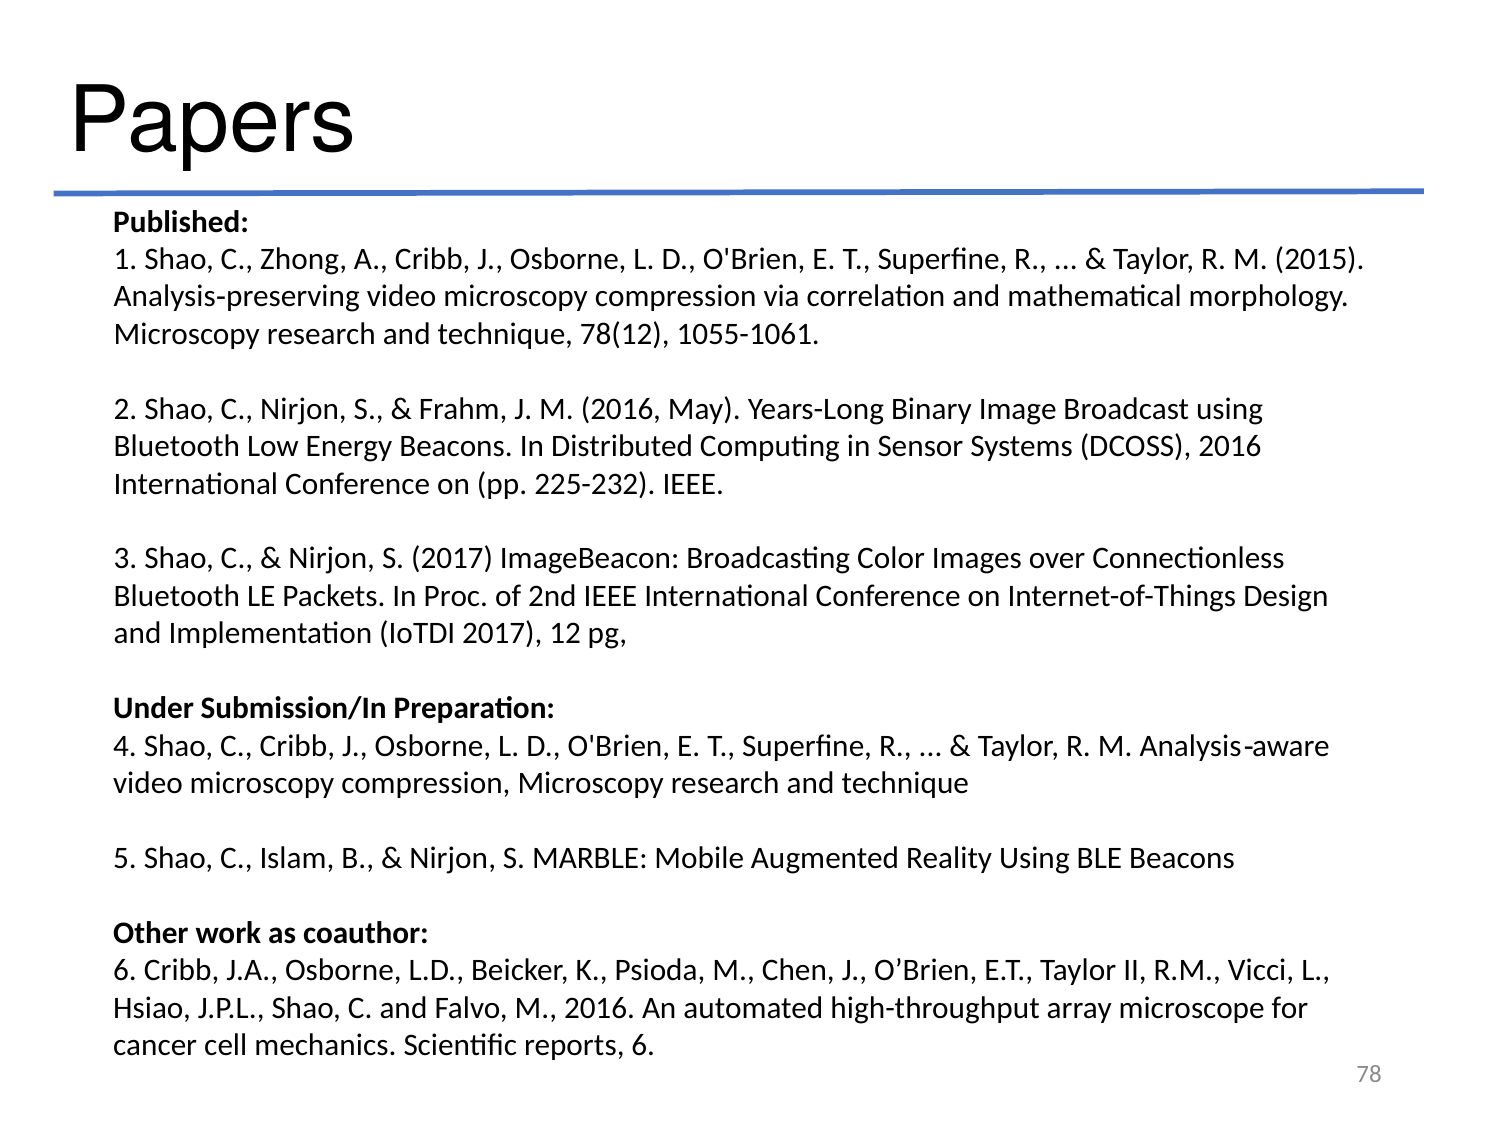

Papers
Published:
1. Shao, C., Zhong, A., Cribb, J., Osborne, L. D., O'Brien, E. T., Superfine, R., ... & Taylor, R. M. (2015). Analysis‐preserving video microscopy compression via correlation and mathematical morphology. Microscopy research and technique, 78(12), 1055-1061.

2. Shao, C., Nirjon, S., & Frahm, J. M. (2016, May). Years-Long Binary Image Broadcast using Bluetooth Low Energy Beacons. In Distributed Computing in Sensor Systems (DCOSS), 2016 International Conference on (pp. 225-232). IEEE.

3. Shao, C., & Nirjon, S. (2017) ImageBeacon: Broadcasting Color Images over Connectionless Bluetooth LE Packets. In Proc. of 2nd IEEE International Conference on Internet-of-Things Design and Implementation (IoTDI 2017), 12 pg,

Under Submission/In Preparation:
4. Shao, C., Cribb, J., Osborne, L. D., O'Brien, E. T., Superfine, R., ... & Taylor, R. M. Analysis‐aware video microscopy compression, Microscopy research and technique

5. Shao, C., Islam, B., & Nirjon, S. MARBLE: Mobile Augmented Reality Using BLE Beacons

Other work as coauthor:
6. Cribb, J.A., Osborne, L.D., Beicker, K., Psioda, M., Chen, J., O’Brien, E.T., Taylor II, R.M., Vicci, L., Hsiao, J.P.L., Shao, C. and Falvo, M., 2016. An automated high-throughput array microscope for cancer cell mechanics. Scientific reports, 6.

78